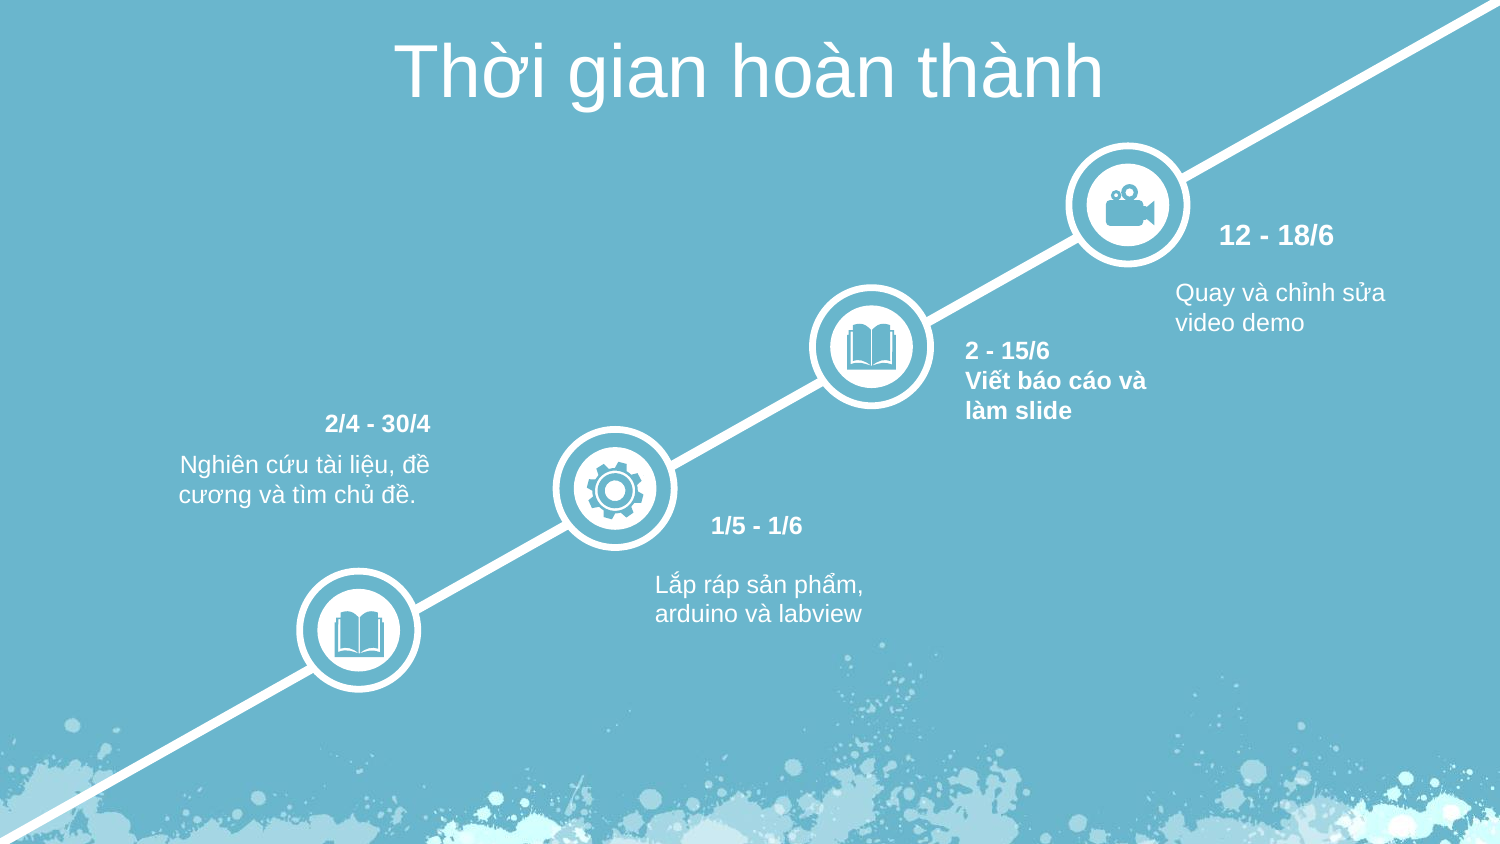

Thời gian hoàn thành

12 - 18/6

Quay và chỉnh sửa video demo

2 - 15/6
Viết báo cáo và làm slide
2/4 - 30/4
Nghiên cứu tài liệu, đề cương và tìm chủ đề.

1/5 - 1/6

Lắp ráp sản phẩm, arduino và labview